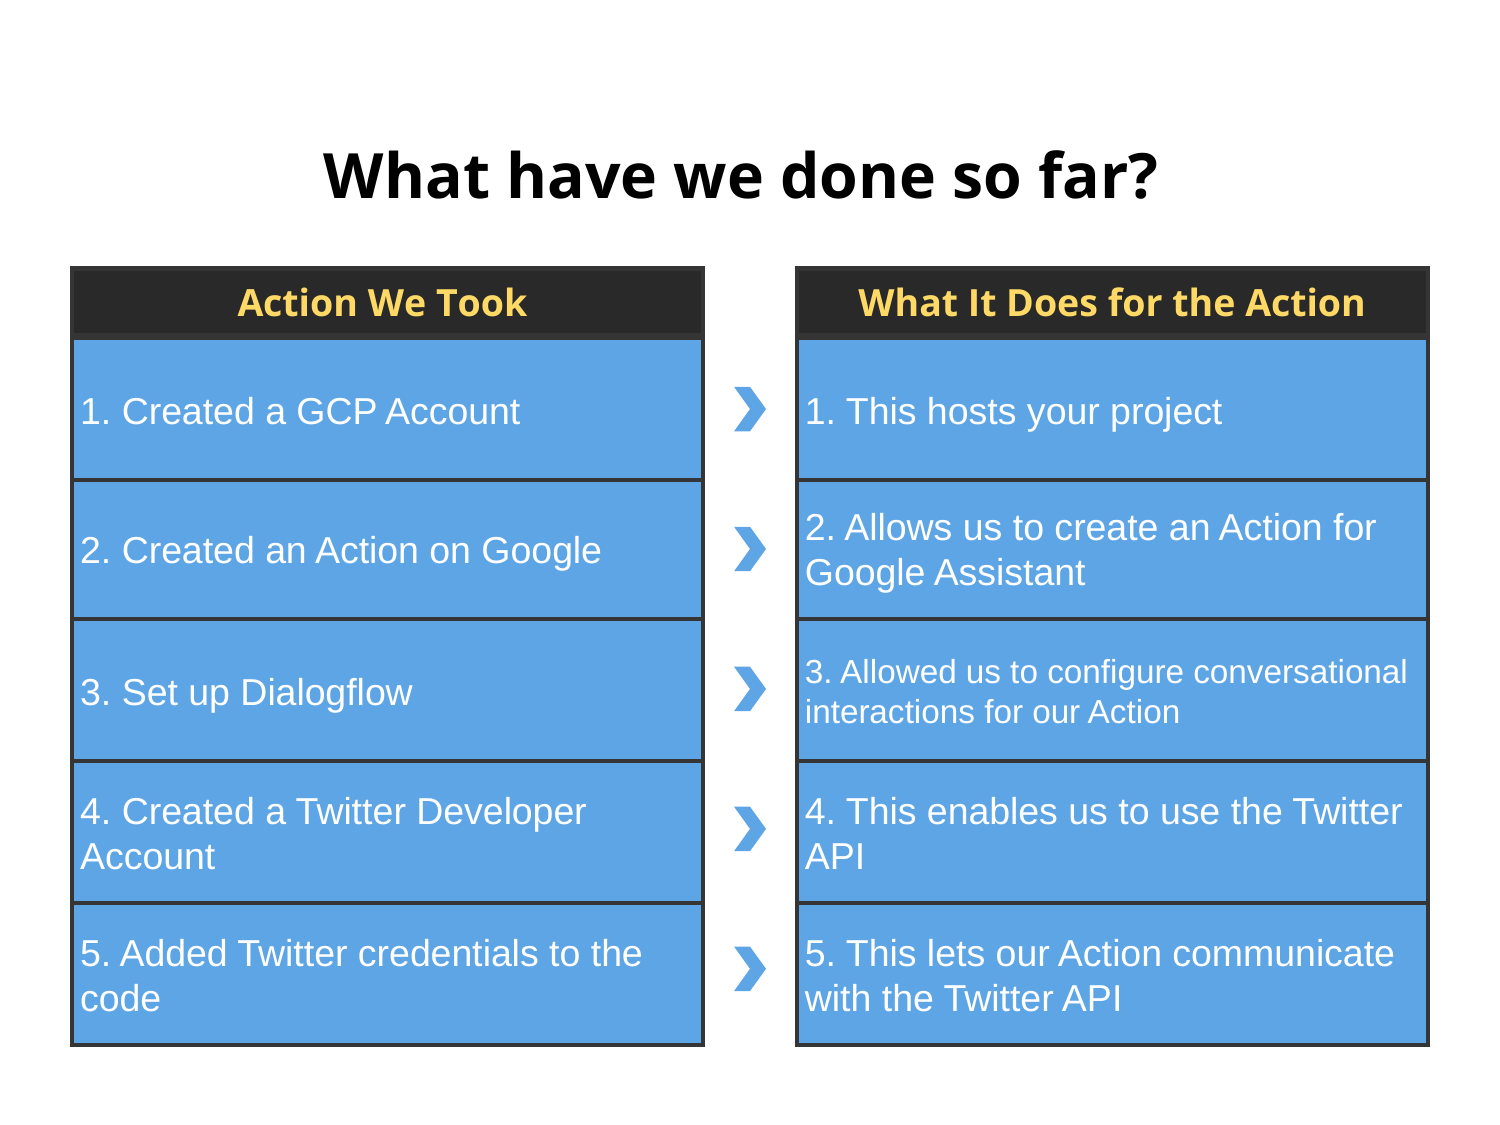

What have we done so far?
Action We Took
2. Created an Action on Google
3. Set up Dialogflow
4. Created a Twitter Developer Account
5. Added Twitter credentials to the code
What It Does for the Action
2. Allows us to create an Action for Google Assistant
3. Allowed us to configure conversational interactions for our Action
4. This enables us to use the Twitter API
5. This lets our Action communicate with the Twitter API
1. Created a GCP Account
1. This hosts your project